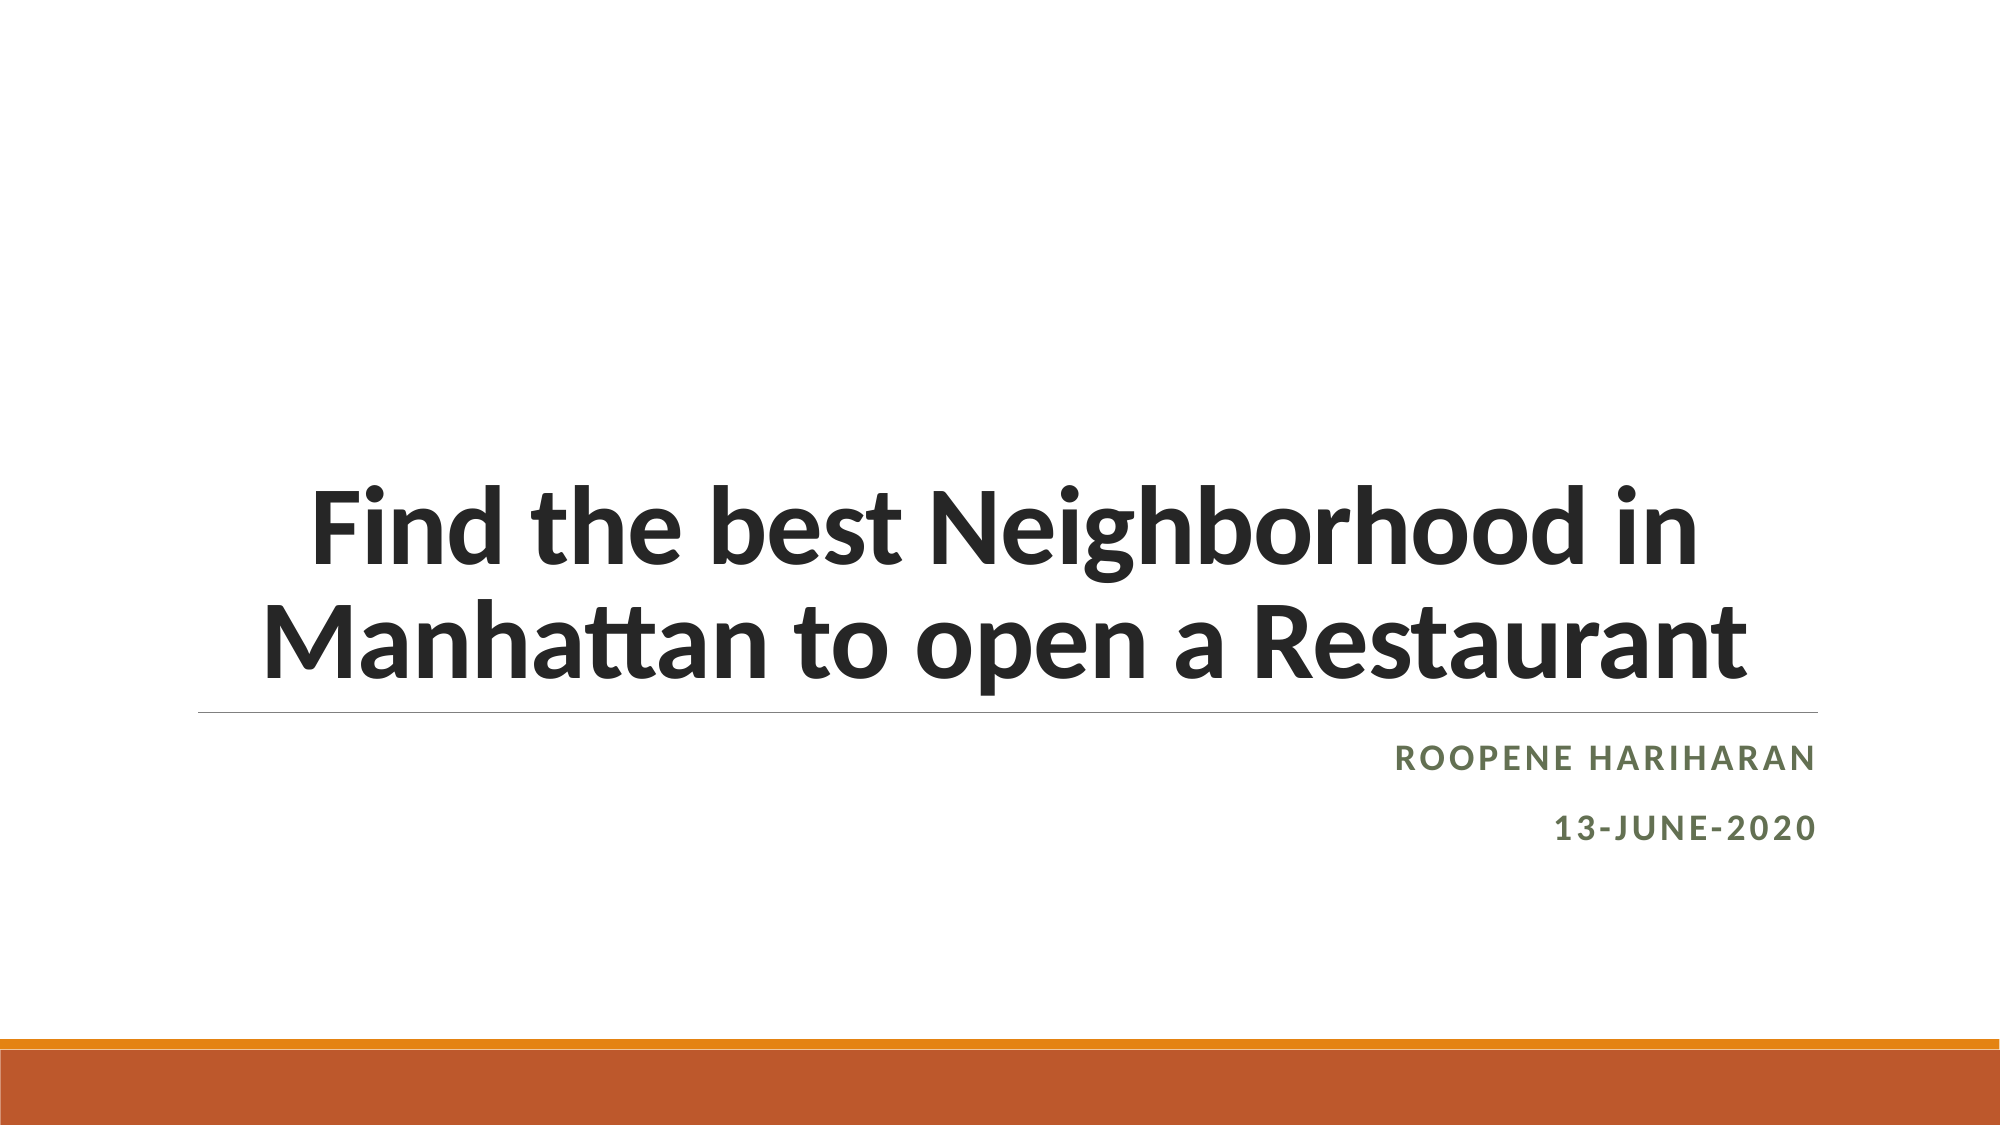

# Find the best Neighborhood in Manhattan to open a Restaurant
Roopene Hariharan
13-June-2020